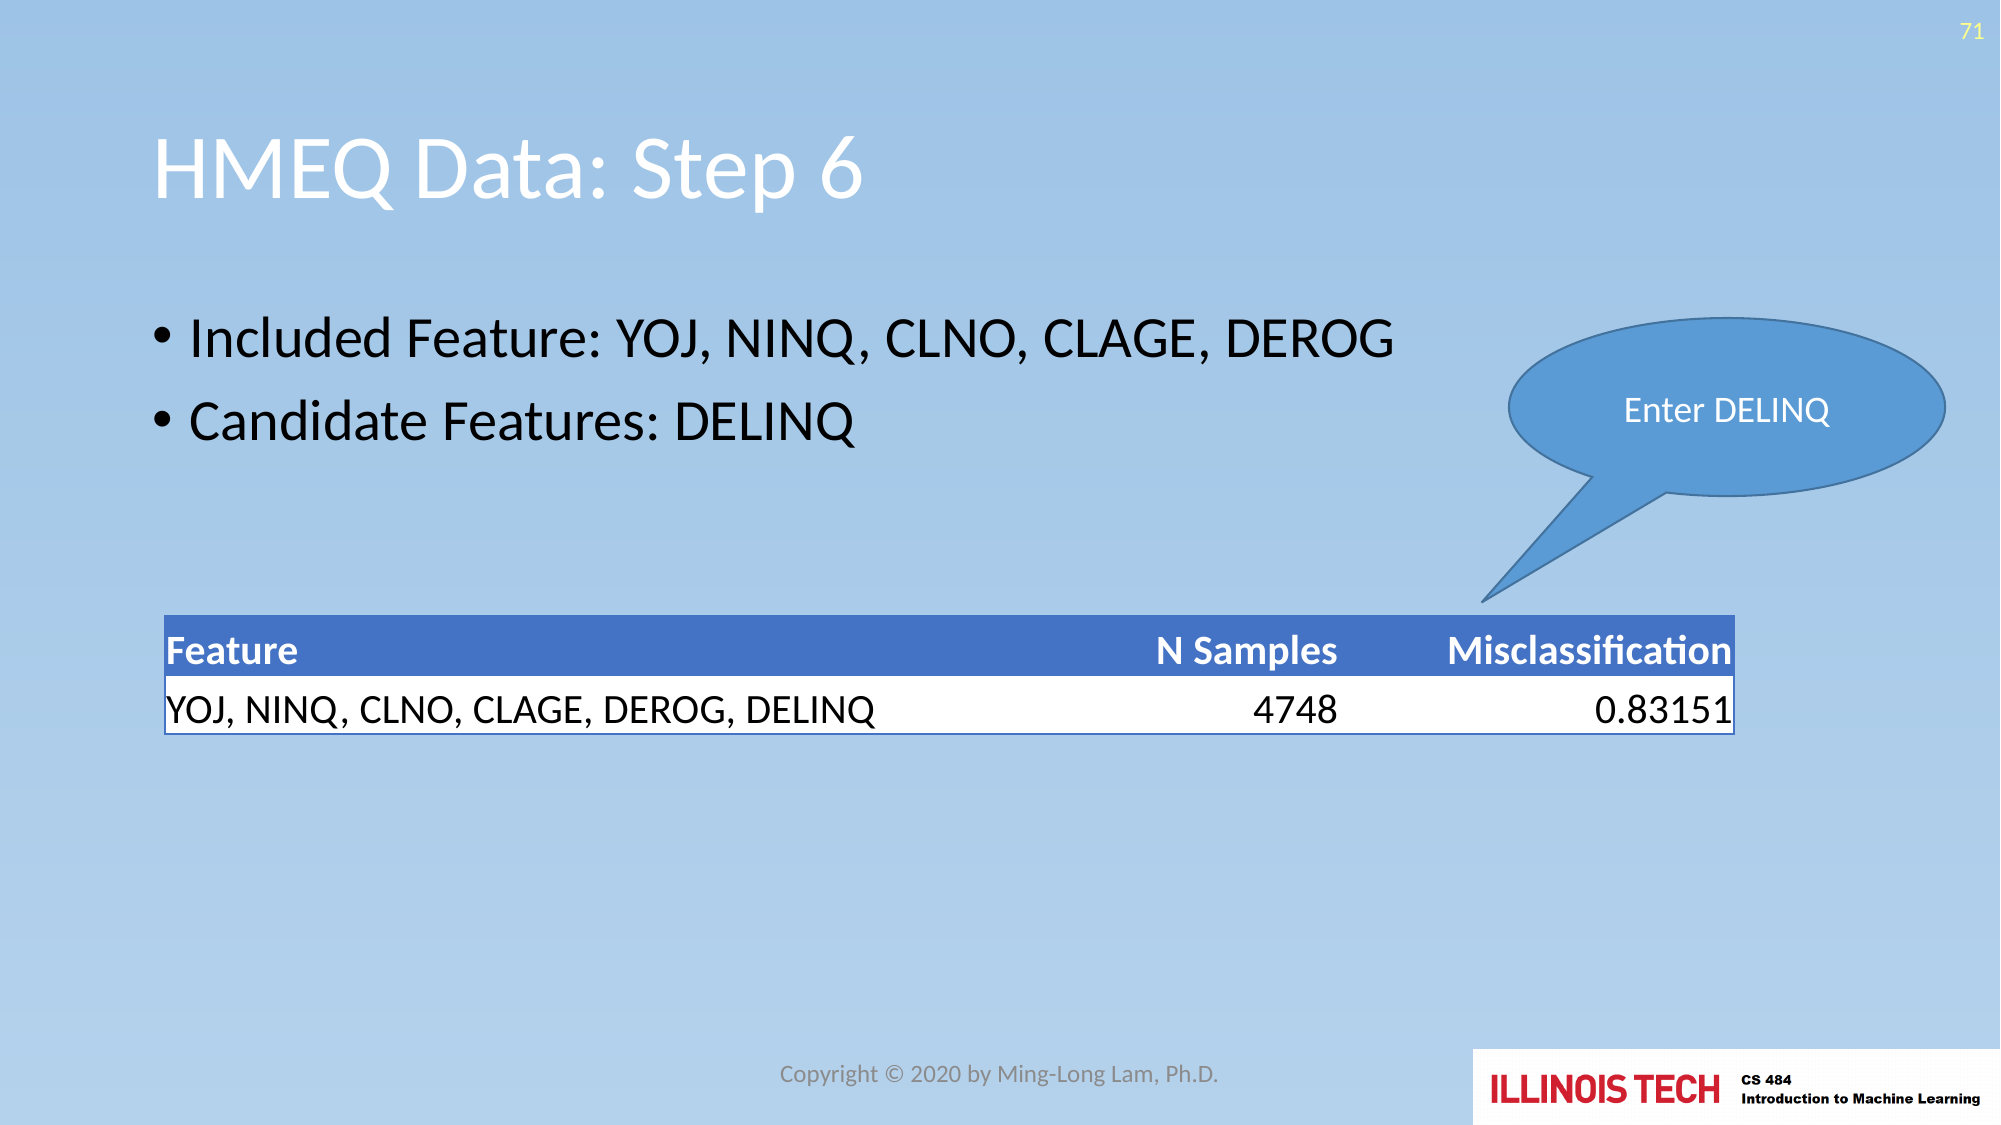

71
# HMEQ Data: Step 6
Included Feature: YOJ, NINQ, CLNO, CLAGE, DEROG
Candidate Features: DELINQ
Enter DELINQ
| Feature | N Samples | Misclassification |
| --- | --- | --- |
| YOJ, NINQ, CLNO, CLAGE, DEROG, DELINQ | 4748 | 0.83151 |
Copyright © 2020 by Ming-Long Lam, Ph.D.